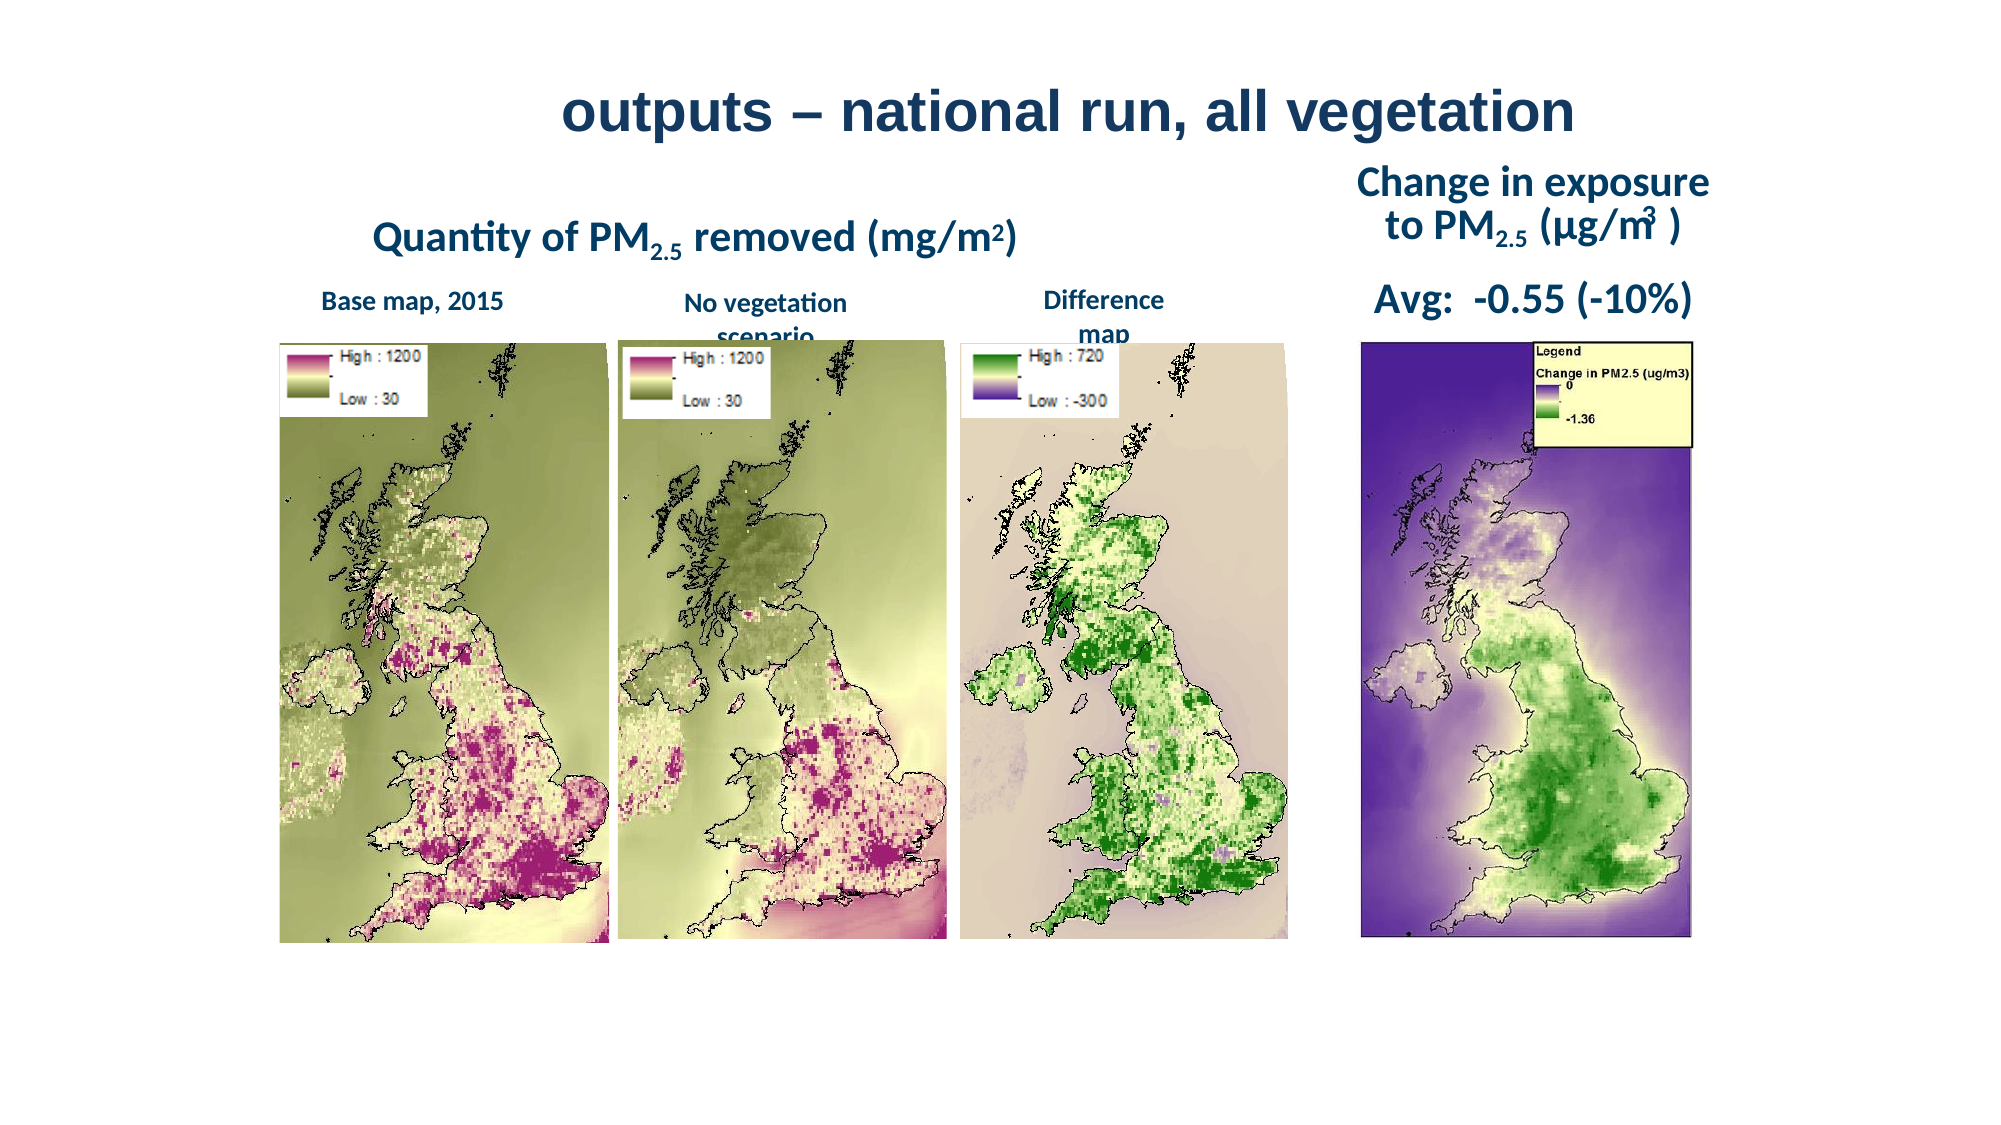

6
# EMEP outputs – national run, all vegetation
Change in exposure to PM2.5  (µg/m )
Avg:  -0.55 (-10%)
3
Quantity of PM2.5  removed (mg/m2)
Difference map
Base map, 2015
No vegetation scenario